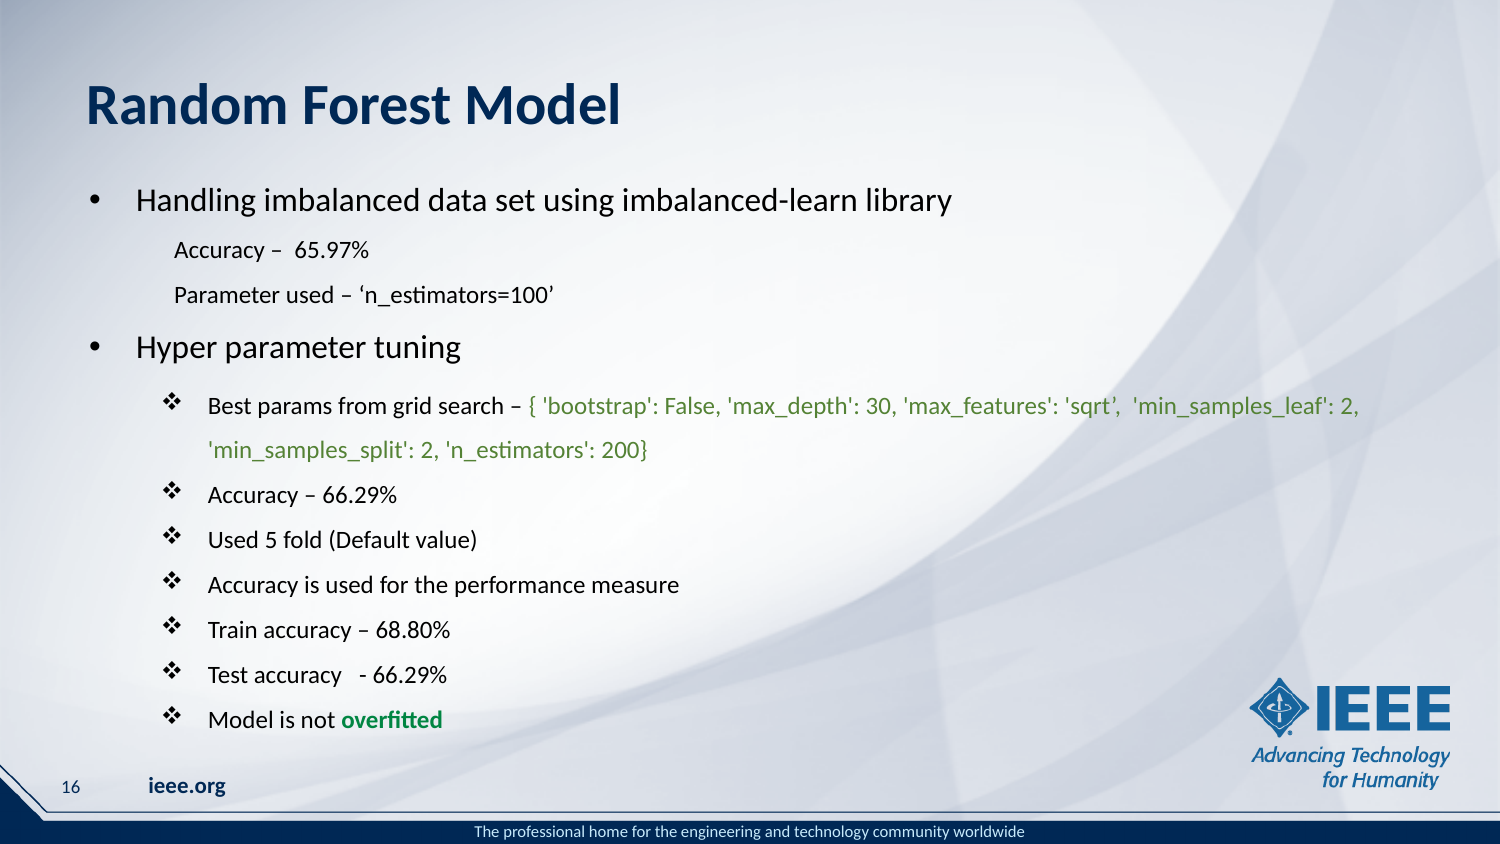

# Random Forest Model

Handling imbalanced data set using imbalanced-learn library
Accuracy –  65.97%
Parameter used – ‘n_estimators=100’

Hyper parameter tuning
Best params from grid search – { 'bootstrap': False, 'max_depth': 30, 'max_features': 'sqrt’,  'min_samples_leaf': 2, 'min_samples_split': 2, 'n_estimators': 200}
Accuracy – 66.29%
Used 5 fold (Default value)
Accuracy is used for the performance measure
Train accuracy – 68.80%
Test accuracy   - 66.29%
Model is not overfitted

16